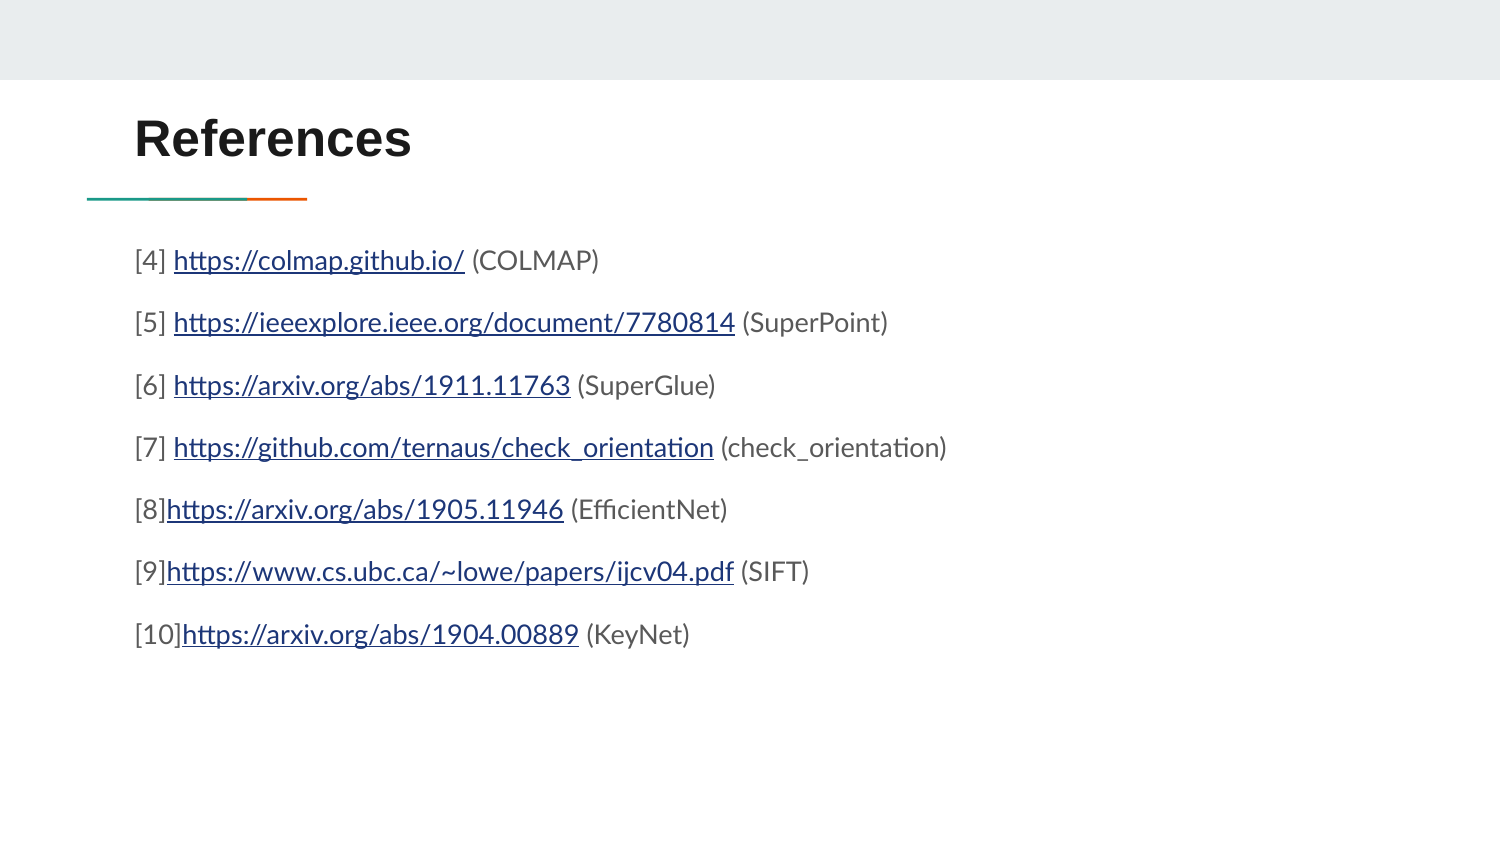

# References
[4] https://colmap.github.io/ (COLMAP)
[5] https://ieeexplore.ieee.org/document/7780814 (SuperPoint)
[6] https://arxiv.org/abs/1911.11763 (SuperGlue)
[7] https://github.com/ternaus/check_orientation (check_orientation)
[8]https://arxiv.org/abs/1905.11946 (EfficientNet)
[9]https://www.cs.ubc.ca/~lowe/papers/ijcv04.pdf (SIFT)
[10]https://arxiv.org/abs/1904.00889 (KeyNet)